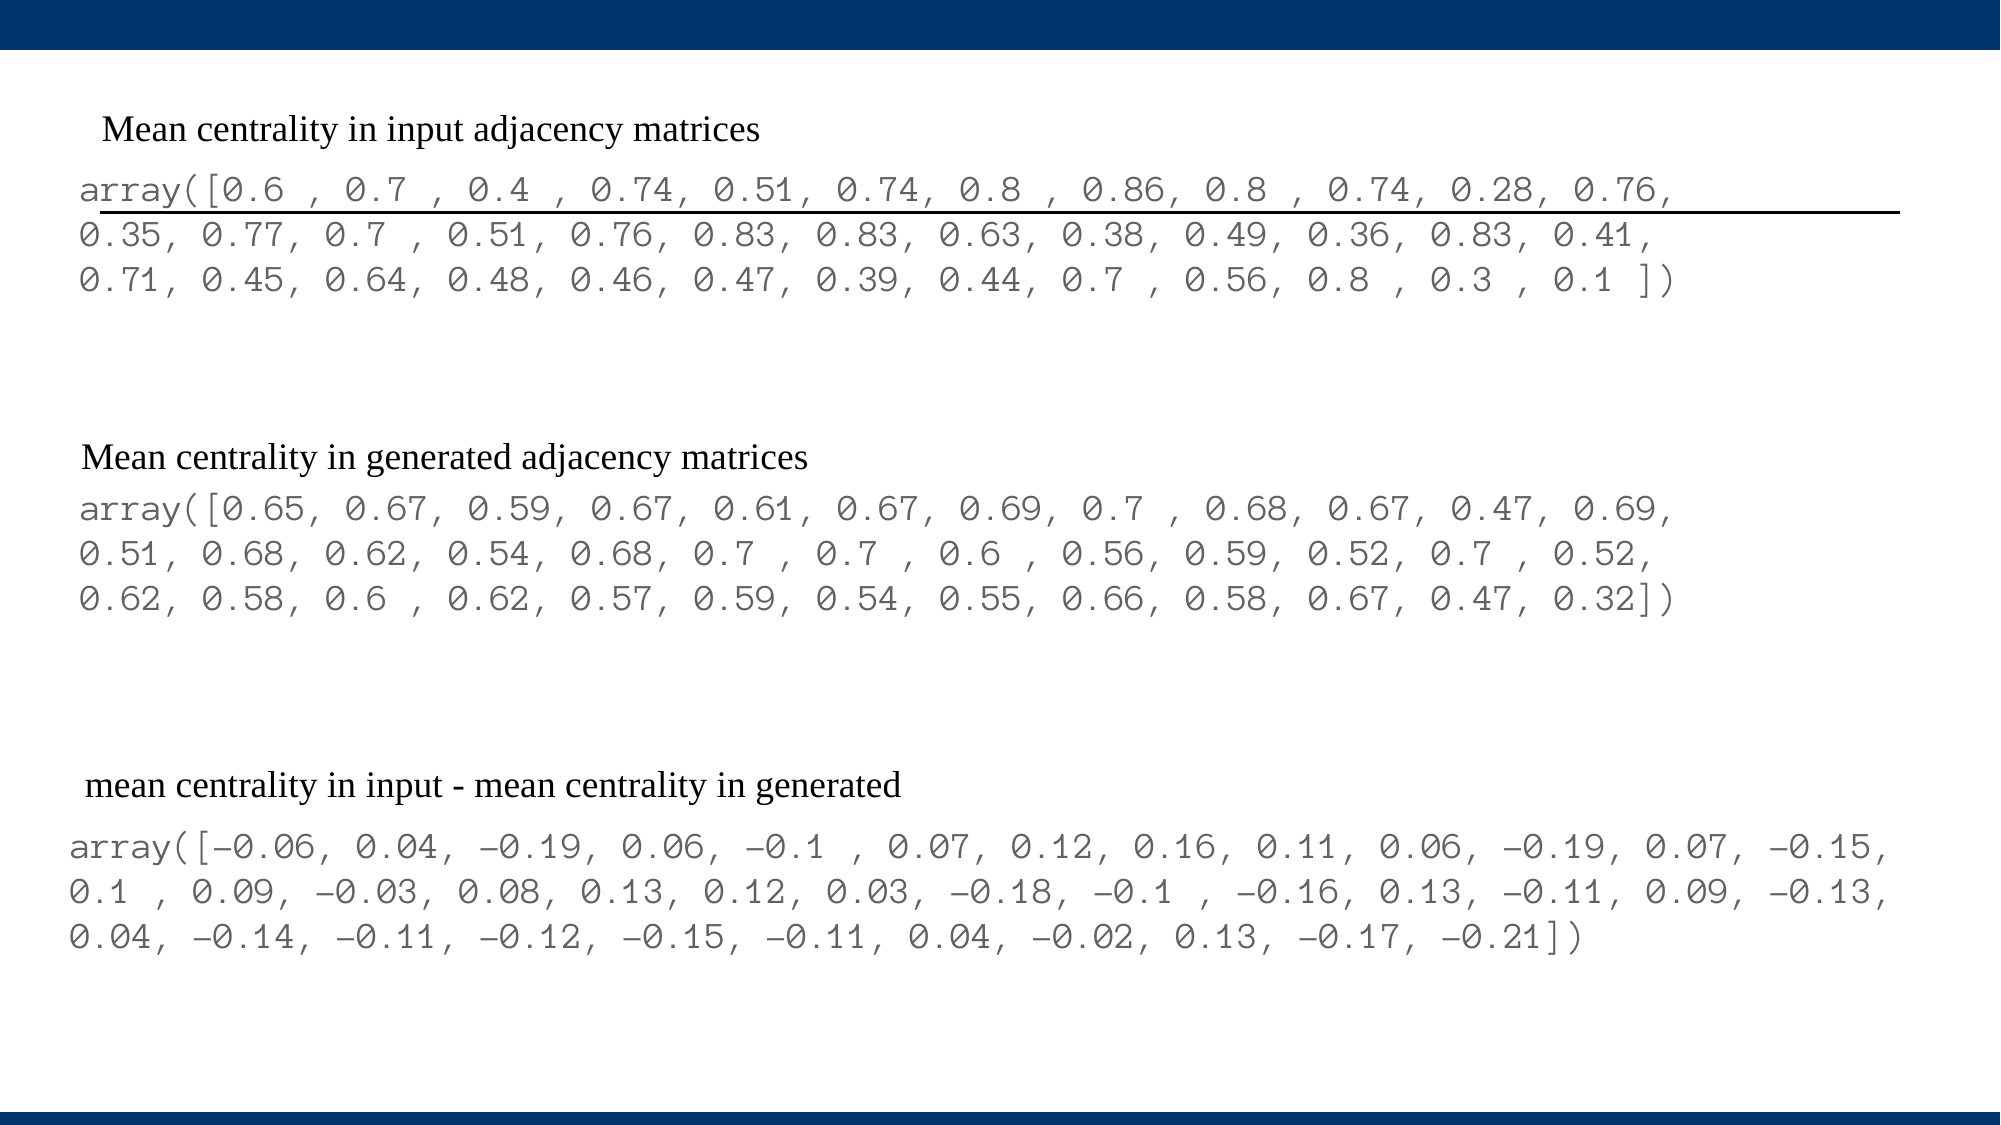

Mean centrality in input adjacency matrices
array([0.6 , 0.7 , 0.4 , 0.74, 0.51, 0.74, 0.8 , 0.86, 0.8 , 0.74, 0.28, 0.76, 0.35, 0.77, 0.7 , 0.51, 0.76, 0.83, 0.83, 0.63, 0.38, 0.49, 0.36, 0.83, 0.41, 0.71, 0.45, 0.64, 0.48, 0.46, 0.47, 0.39, 0.44, 0.7 , 0.56, 0.8 , 0.3 , 0.1 ])
Mean centrality in generated adjacency matrices
array([0.65, 0.67, 0.59, 0.67, 0.61, 0.67, 0.69, 0.7 , 0.68, 0.67, 0.47, 0.69, 0.51, 0.68, 0.62, 0.54, 0.68, 0.7 , 0.7 , 0.6 , 0.56, 0.59, 0.52, 0.7 , 0.52, 0.62, 0.58, 0.6 , 0.62, 0.57, 0.59, 0.54, 0.55, 0.66, 0.58, 0.67, 0.47, 0.32])
mean centrality in input - mean centrality in generated
array([-0.06, 0.04, -0.19, 0.06, -0.1 , 0.07, 0.12, 0.16, 0.11, 0.06, -0.19, 0.07, -0.15, 0.1 , 0.09, -0.03, 0.08, 0.13, 0.12, 0.03, -0.18, -0.1 , -0.16, 0.13, -0.11, 0.09, -0.13, 0.04, -0.14, -0.11, -0.12, -0.15, -0.11, 0.04, -0.02, 0.13, -0.17, -0.21])